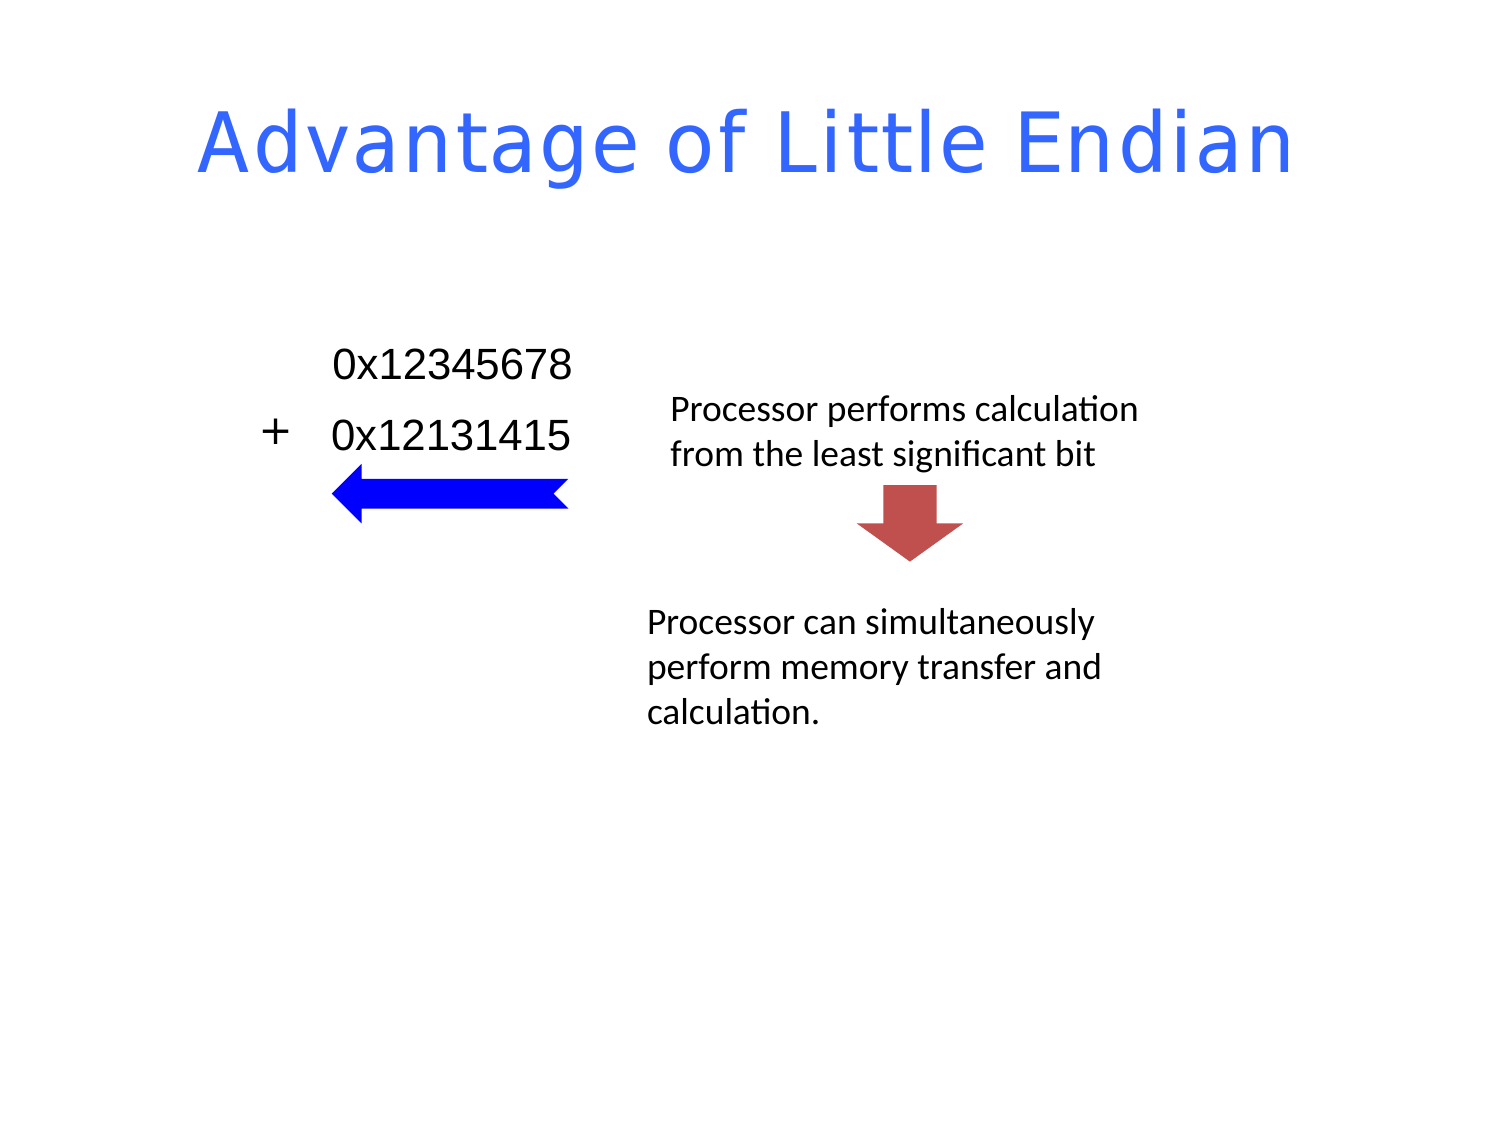

# Advantage of Little Endian

0x12345678
Processor performs calculation
from the least significant bit
+
0x12131415

Processor can simultaneously
perform memory transfer and
calculation.